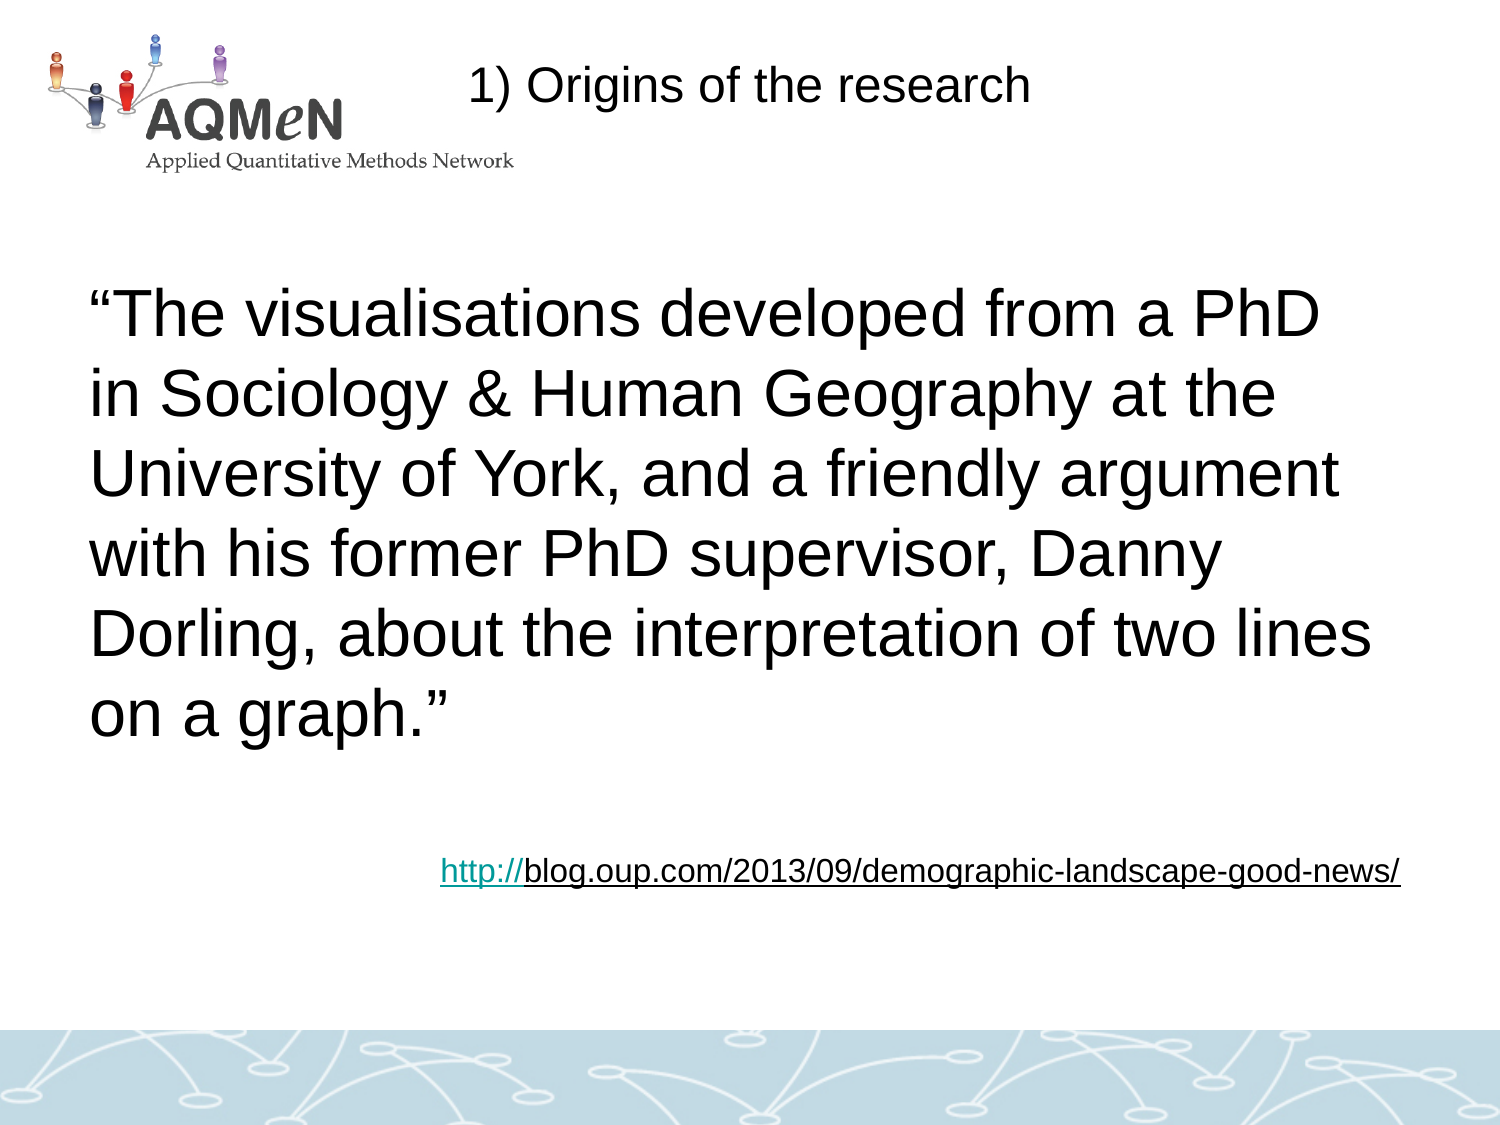

# 1) Origins of the research
“The visualisations developed from a PhD in Sociology & Human Geography at the University of York, and a friendly argument with his former PhD supervisor, Danny Dorling, about the interpretation of two lines on a graph.”

http://blog.oup.com/2013/09/demographic-landscape-good-news/